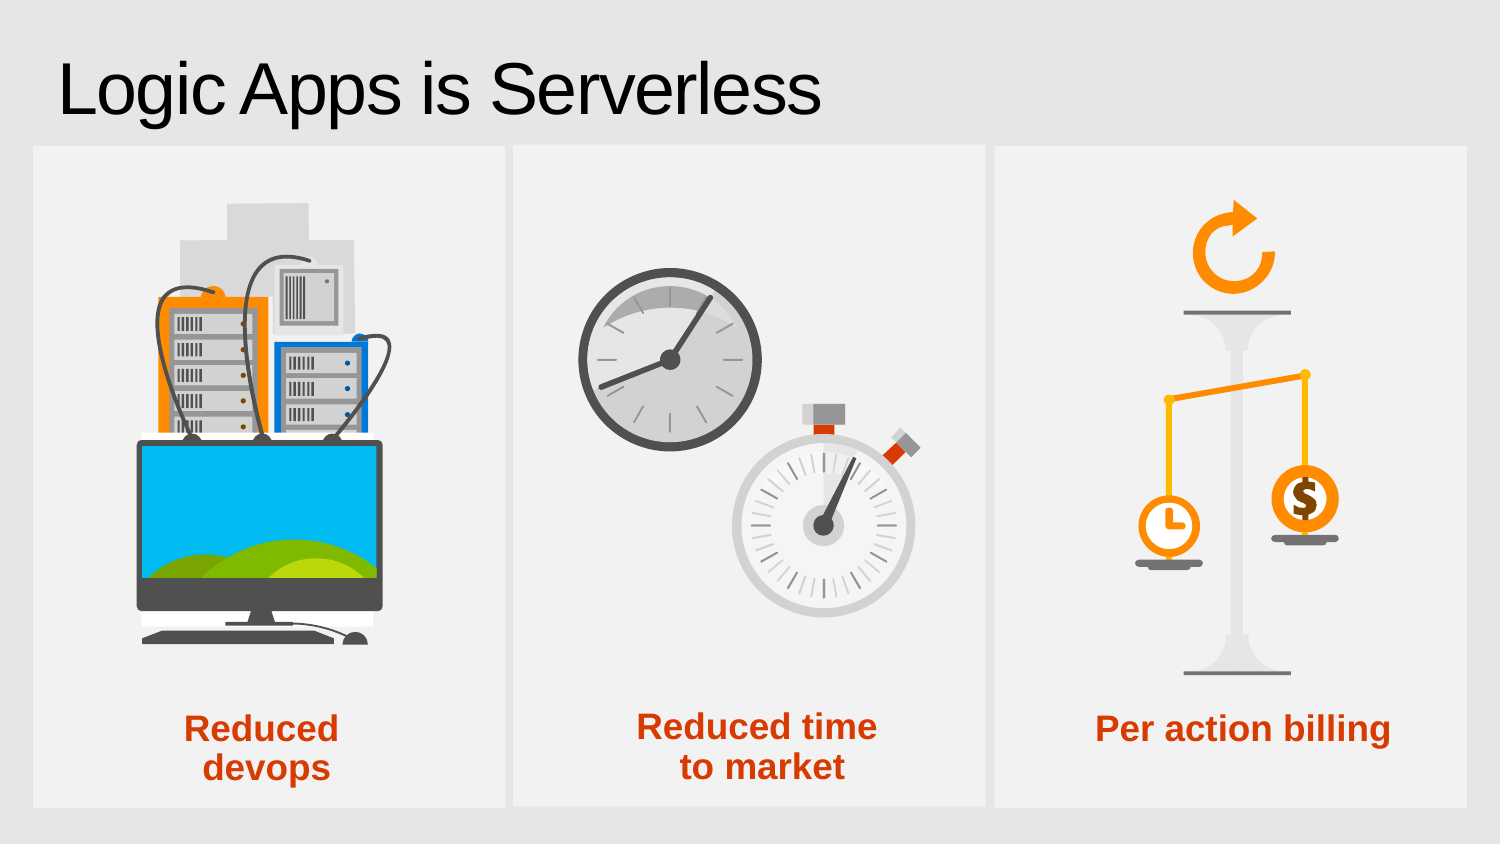

# Logic Apps is Serverless

Reduced time
to market

Reduced
devops

Per action billing